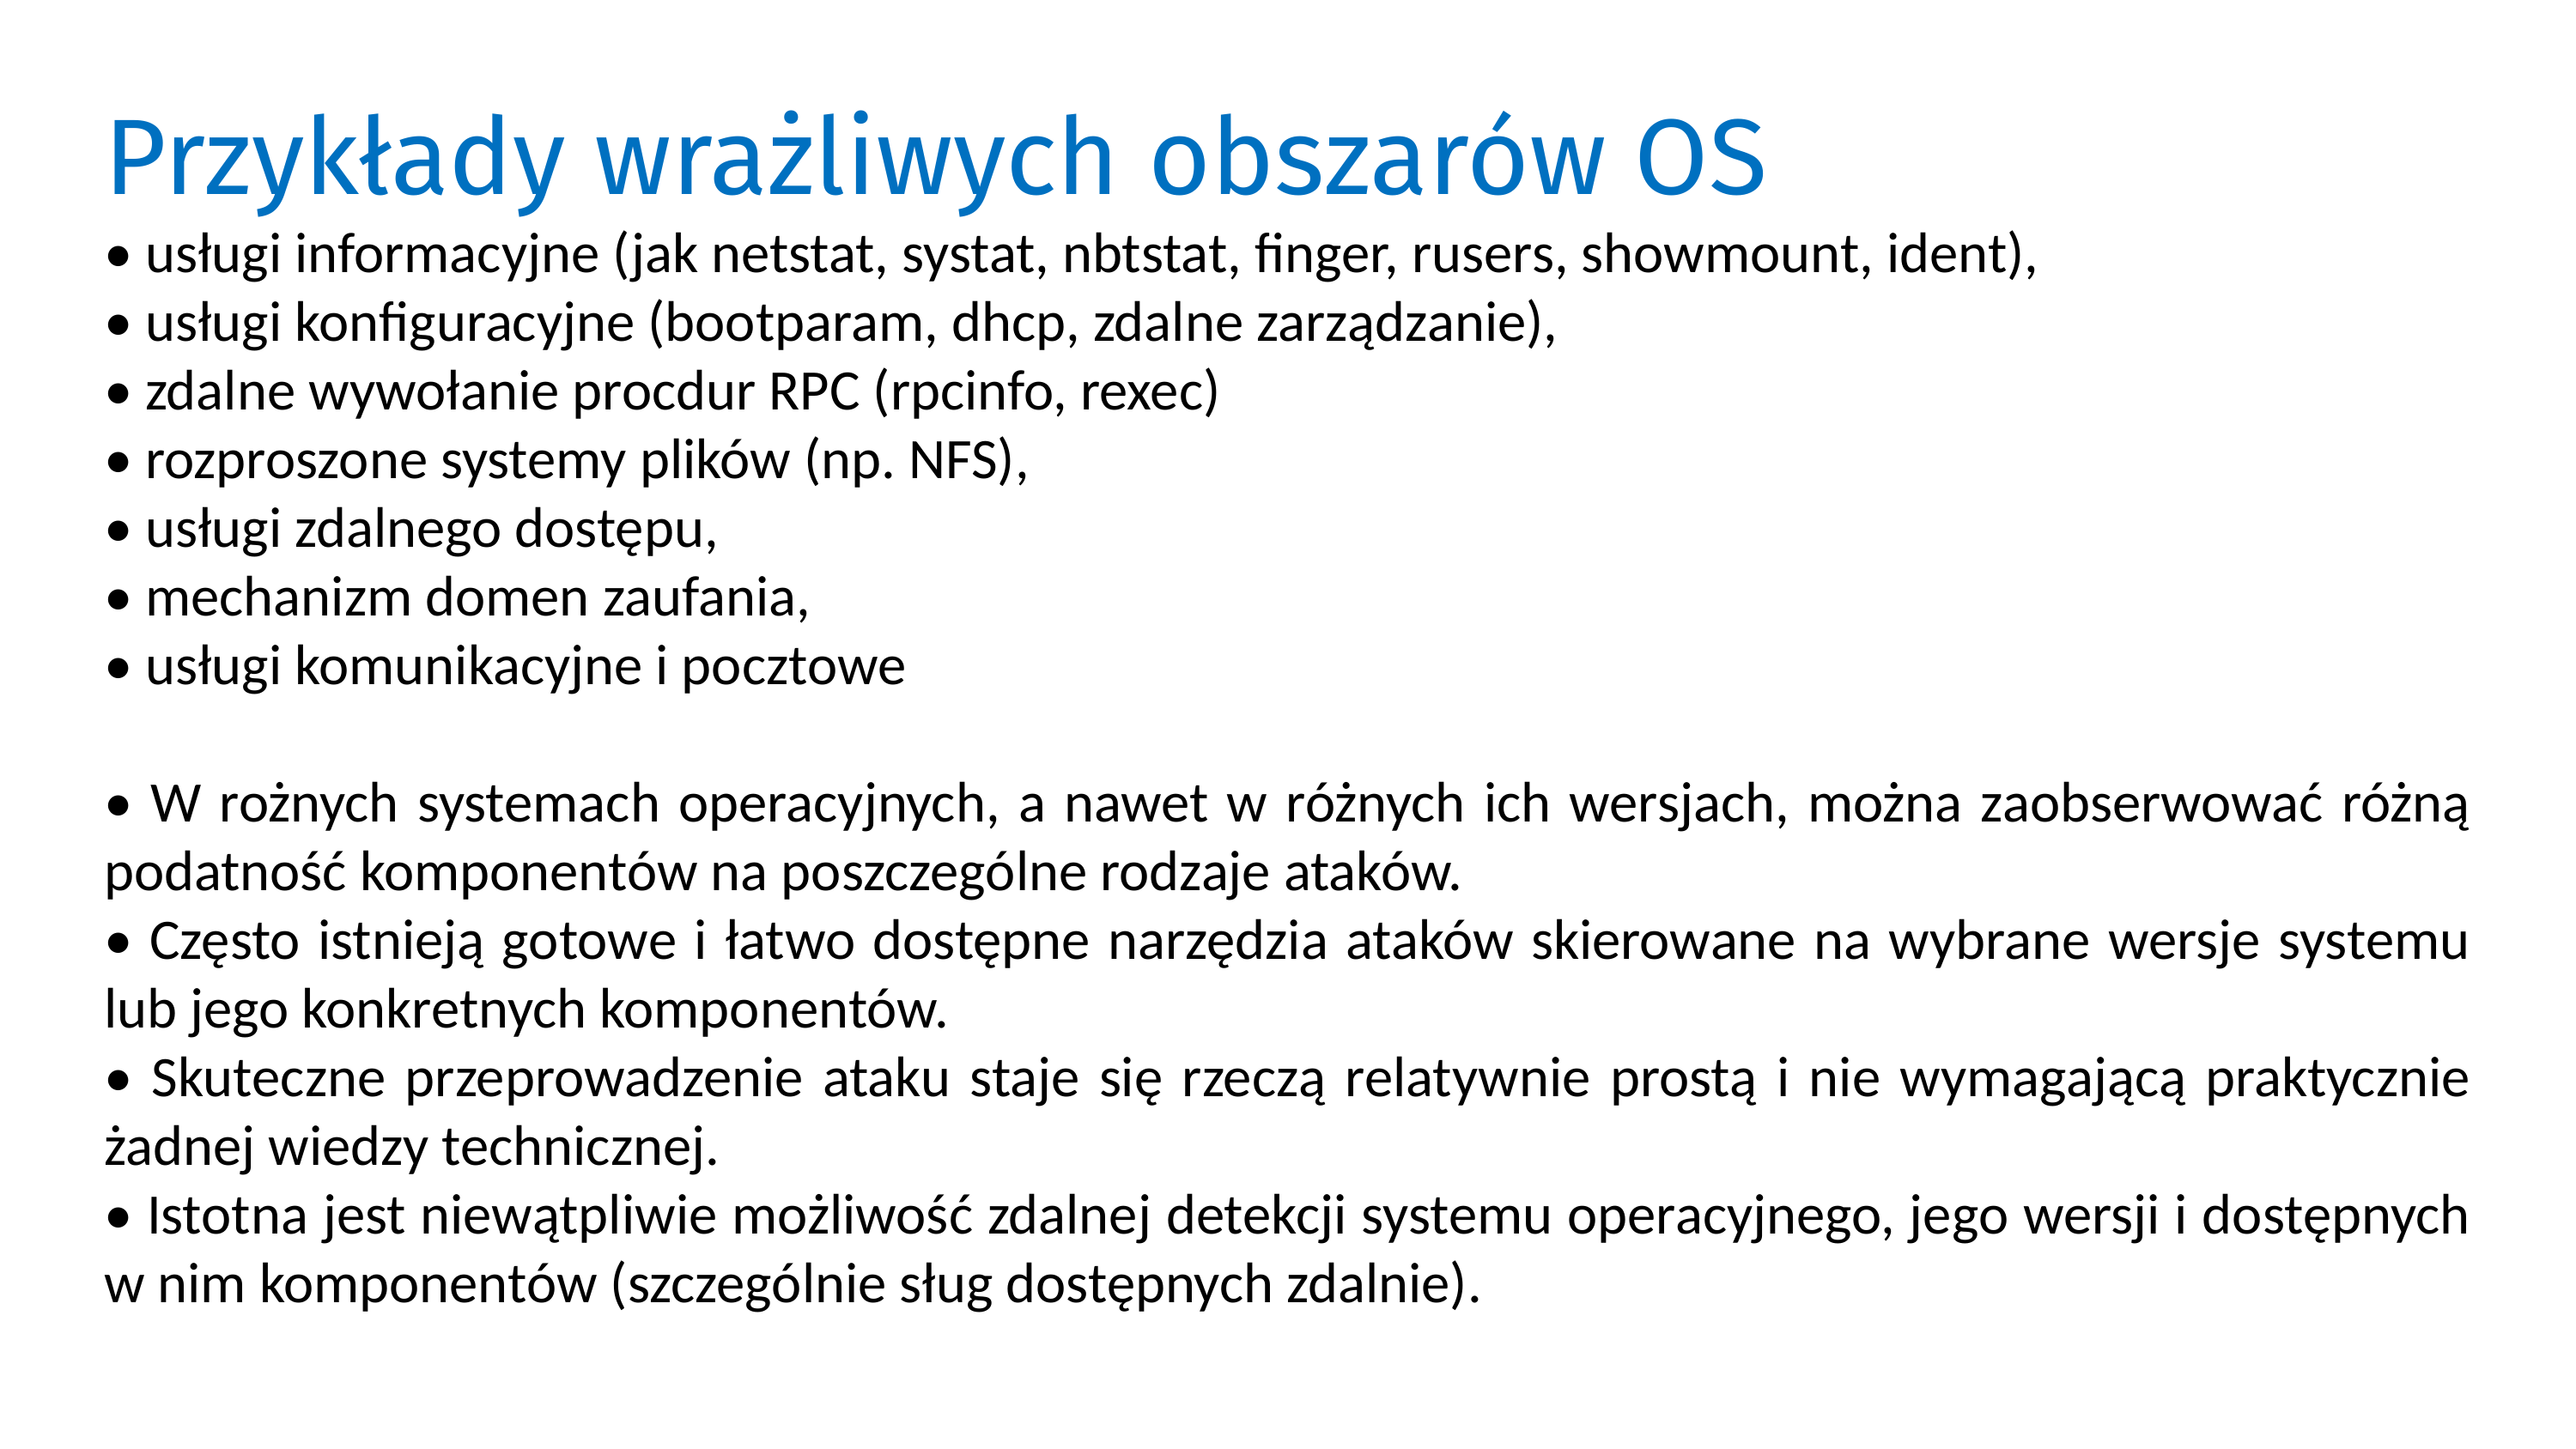

Przykłady wrażliwych obszarów OS
• usługi informacyjne (jak netstat, systat, nbtstat, finger, rusers, showmount, ident),
• usługi konfiguracyjne (bootparam, dhcp, zdalne zarządzanie),
• zdalne wywołanie procdur RPC (rpcinfo, rexec)
• rozproszone systemy plików (np. NFS),
• usługi zdalnego dostępu,
• mechanizm domen zaufania,
• usługi komunikacyjne i pocztowe

• W rożnych systemach operacyjnych, a nawet w różnych ich wersjach, można zaobserwować różną podatność komponentów na poszczególne rodzaje ataków.
• Często istnieją gotowe i łatwo dostępne narzędzia ataków skierowane na wybrane wersje systemu lub jego konkretnych komponentów.
• Skuteczne przeprowadzenie ataku staje się rzeczą relatywnie prostą i nie wymagającą praktycznie żadnej wiedzy technicznej.
• Istotna jest niewątpliwie możliwość zdalnej detekcji systemu operacyjnego, jego wersji i dostępnych w nim komponentów (szczególnie sług dostępnych zdalnie).